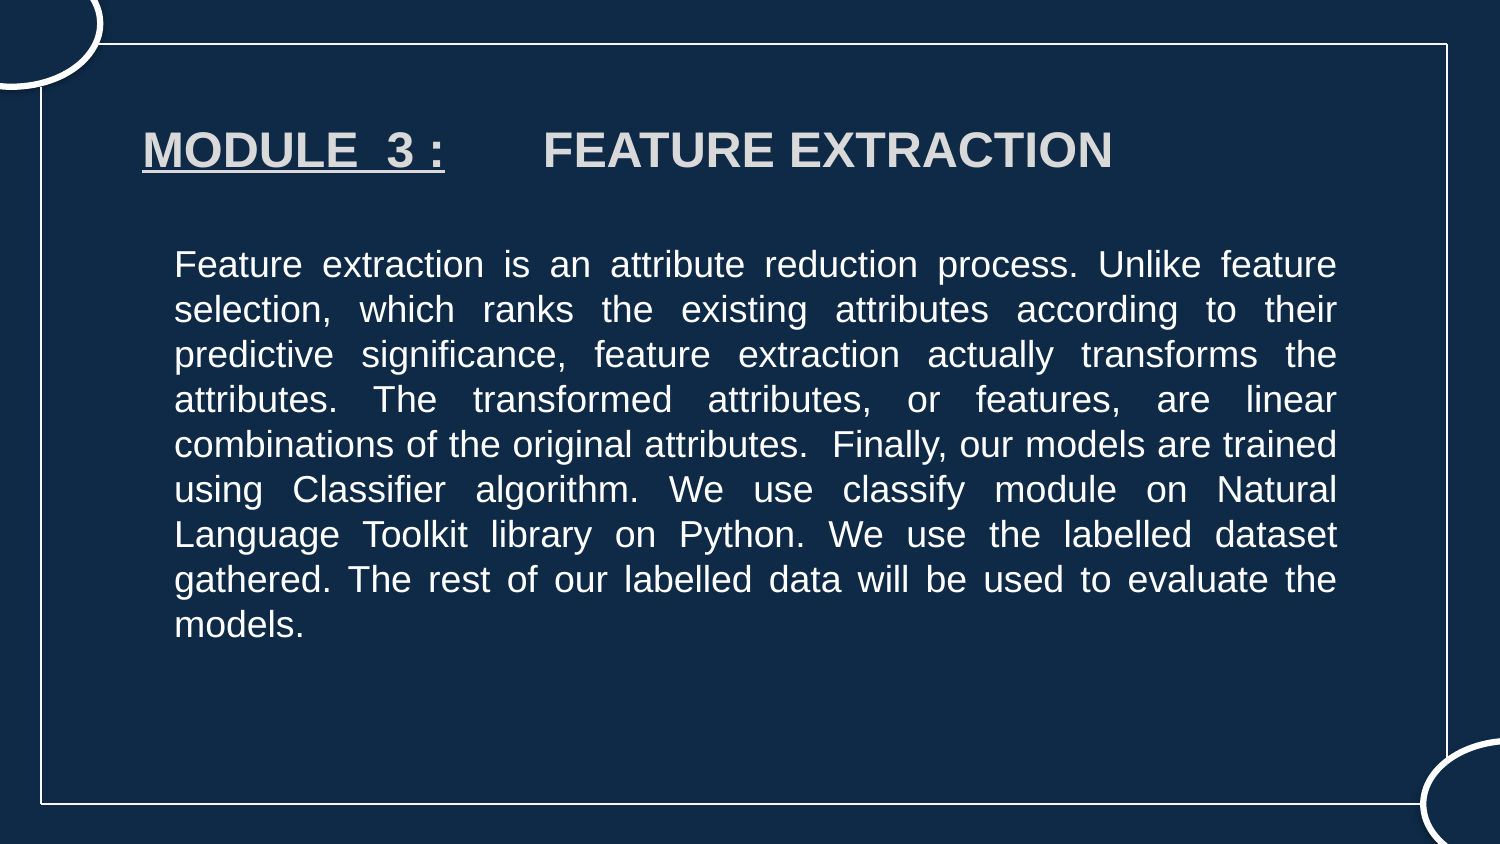

MODULE  3 :       FEATURE EXTRACTION
Feature extraction is an attribute reduction process. Unlike feature selection, which ranks the existing attributes according to their predictive significance, feature extraction actually transforms the attributes. The transformed attributes, or features, are linear combinations of the original attributes.  Finally, our models are trained using Classifier algorithm. We use classify module on Natural Language Toolkit library on Python. We use the labelled dataset gathered. The rest of our labelled data will be used to evaluate the models.